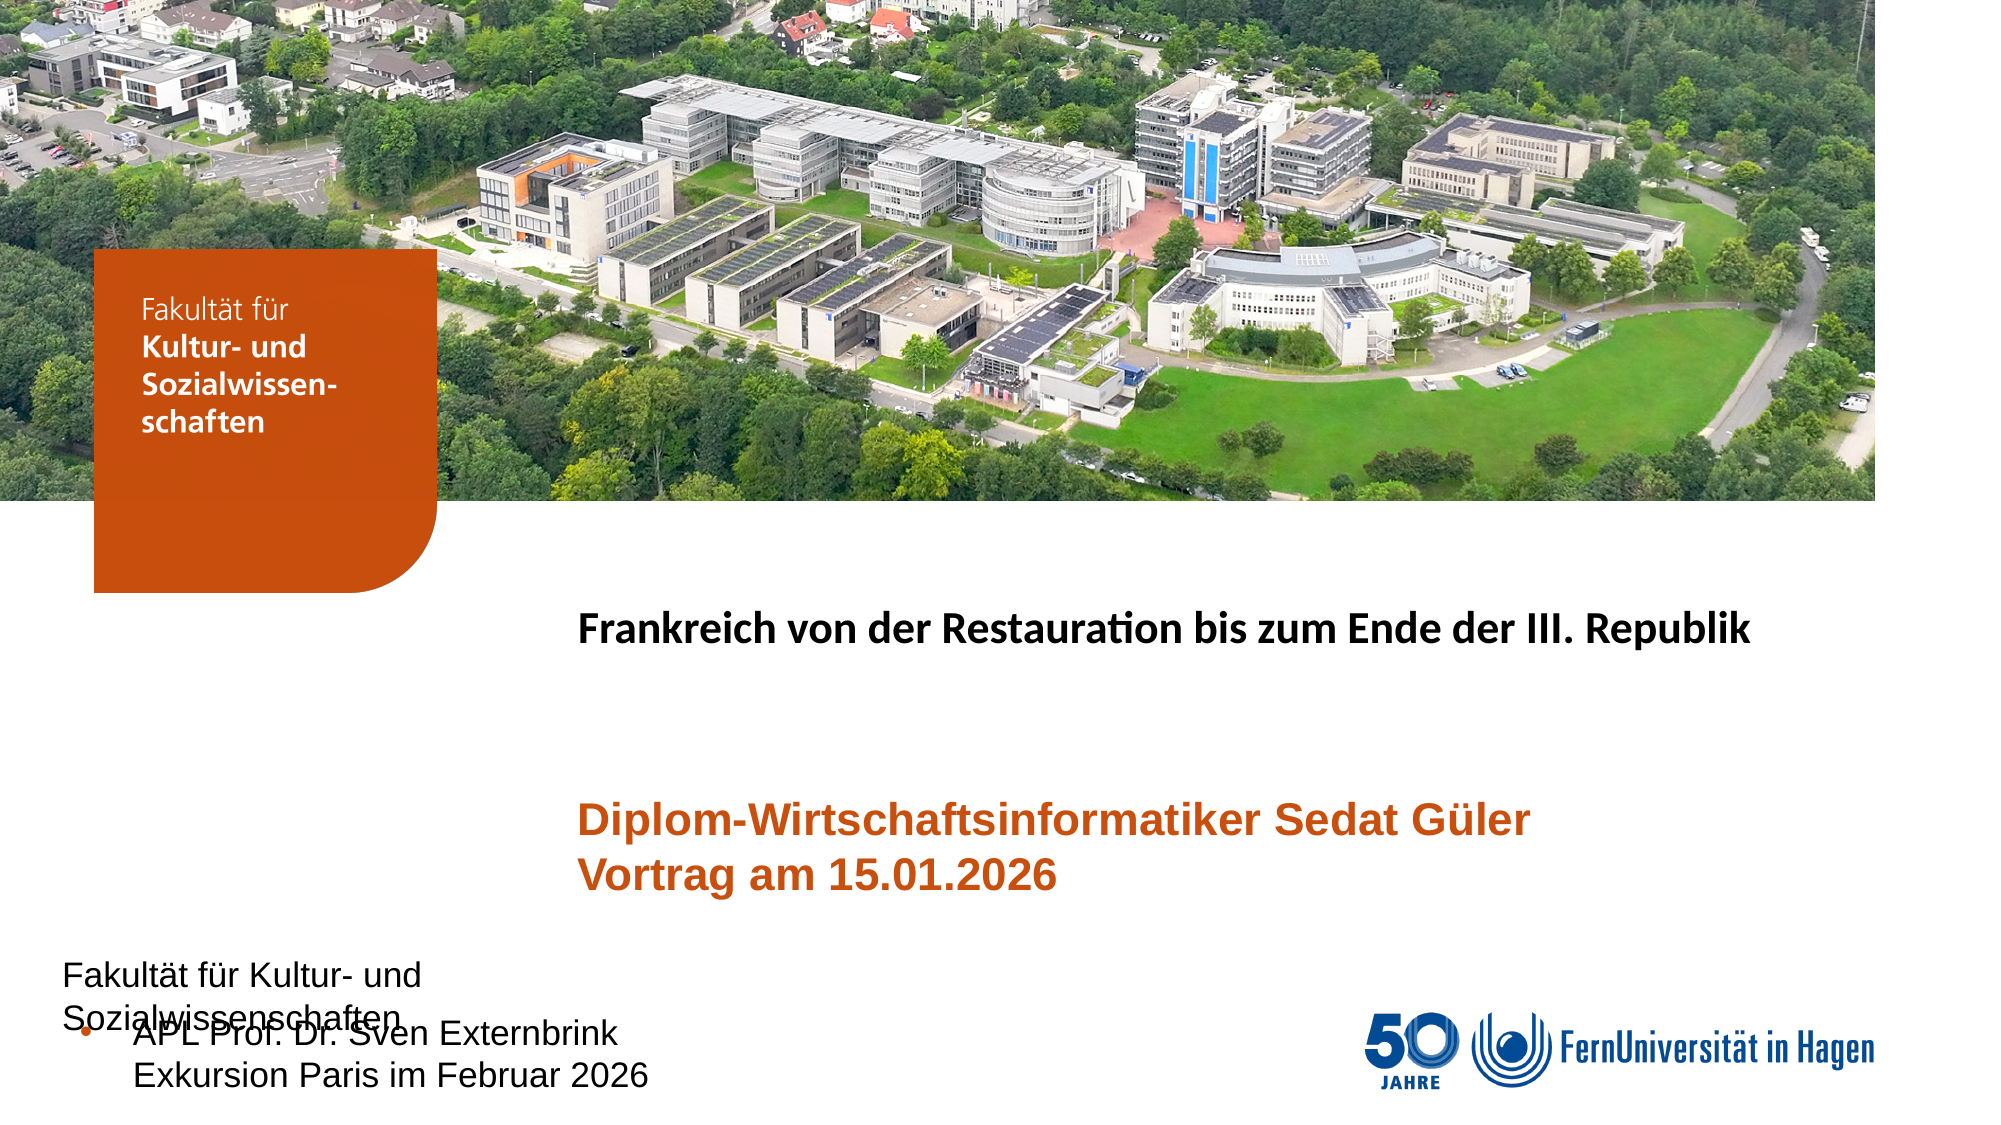

Frankreich von der Restauration bis zum Ende der III. Republik
Diplom-Wirtschaftsinformatiker Sedat Güler
Vortrag am 15.01.2026
Fakultät für Kultur- und Sozialwissenschaften
APL Prof. Dr. Sven Externbrink
Exkursion Paris im Februar 2026